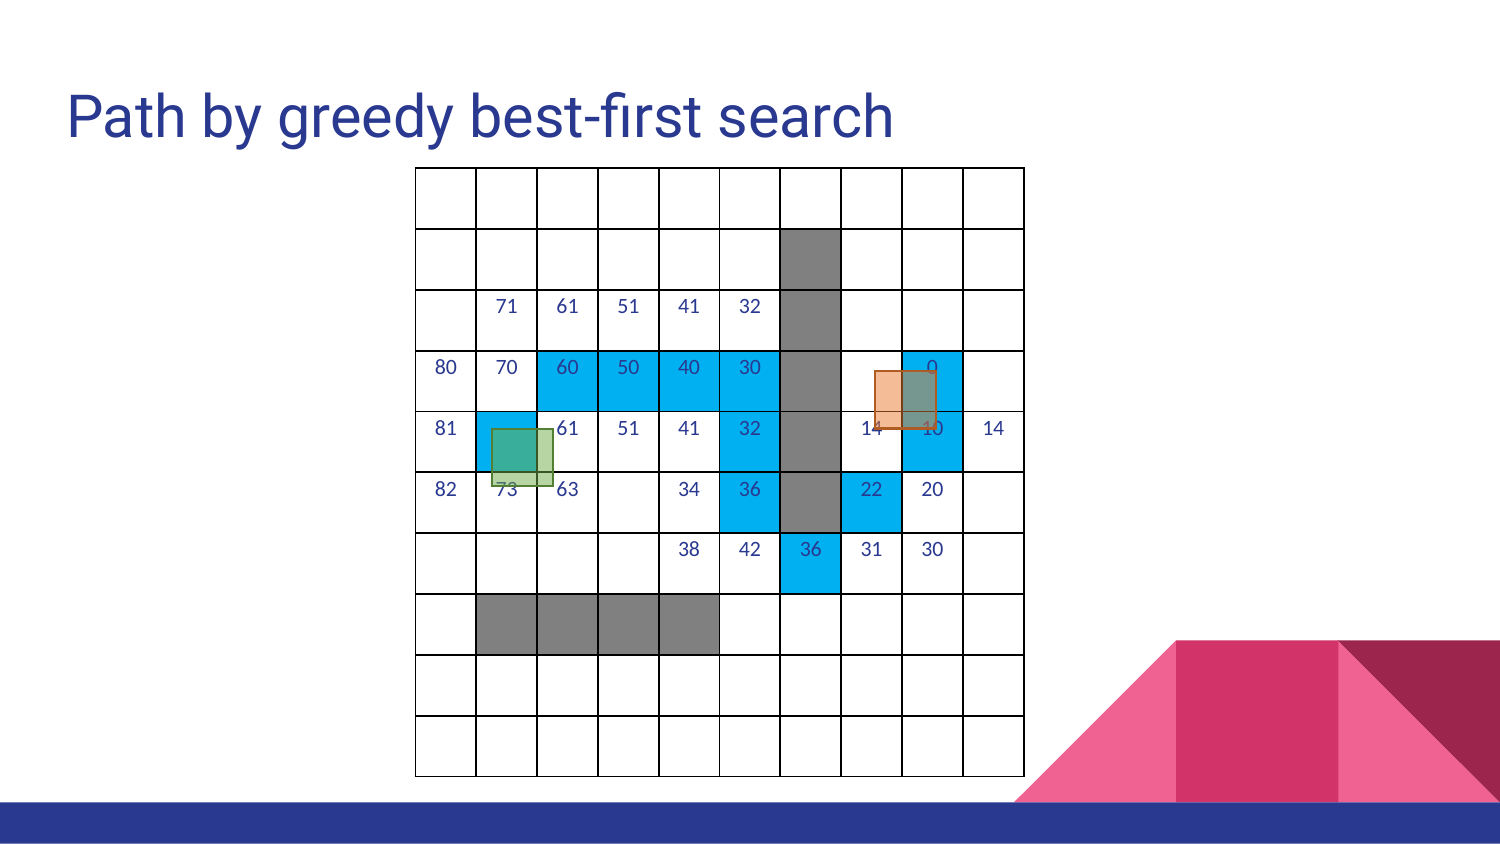

# Path by greedy best-first search
|  |  |  |  |  |  |  |  |  |  |
| --- | --- | --- | --- | --- | --- | --- | --- | --- | --- |
|  |  |  |  |  |  |  |  |  |  |
|  | 71 | 61 | 51 | 41 | 32 |  |  |  |  |
| 80 | 70 | 60 | 50 | 40 | 30 |  |  | 0 |  |
| 81 |  | 61 | 51 | 41 | 32 |  | 14 | 10 | 14 |
| 82 | 73 | 63 |  | 34 | 36 |  | 22 | 20 |  |
|  |  |  |  | 38 | 42 | 36 | 31 | 30 |  |
|  |  |  |  |  |  |  |  |  |  |
|  |  |  |  |  |  |  |  |  |  |
|  |  |  |  |  |  |  |  |  |  |